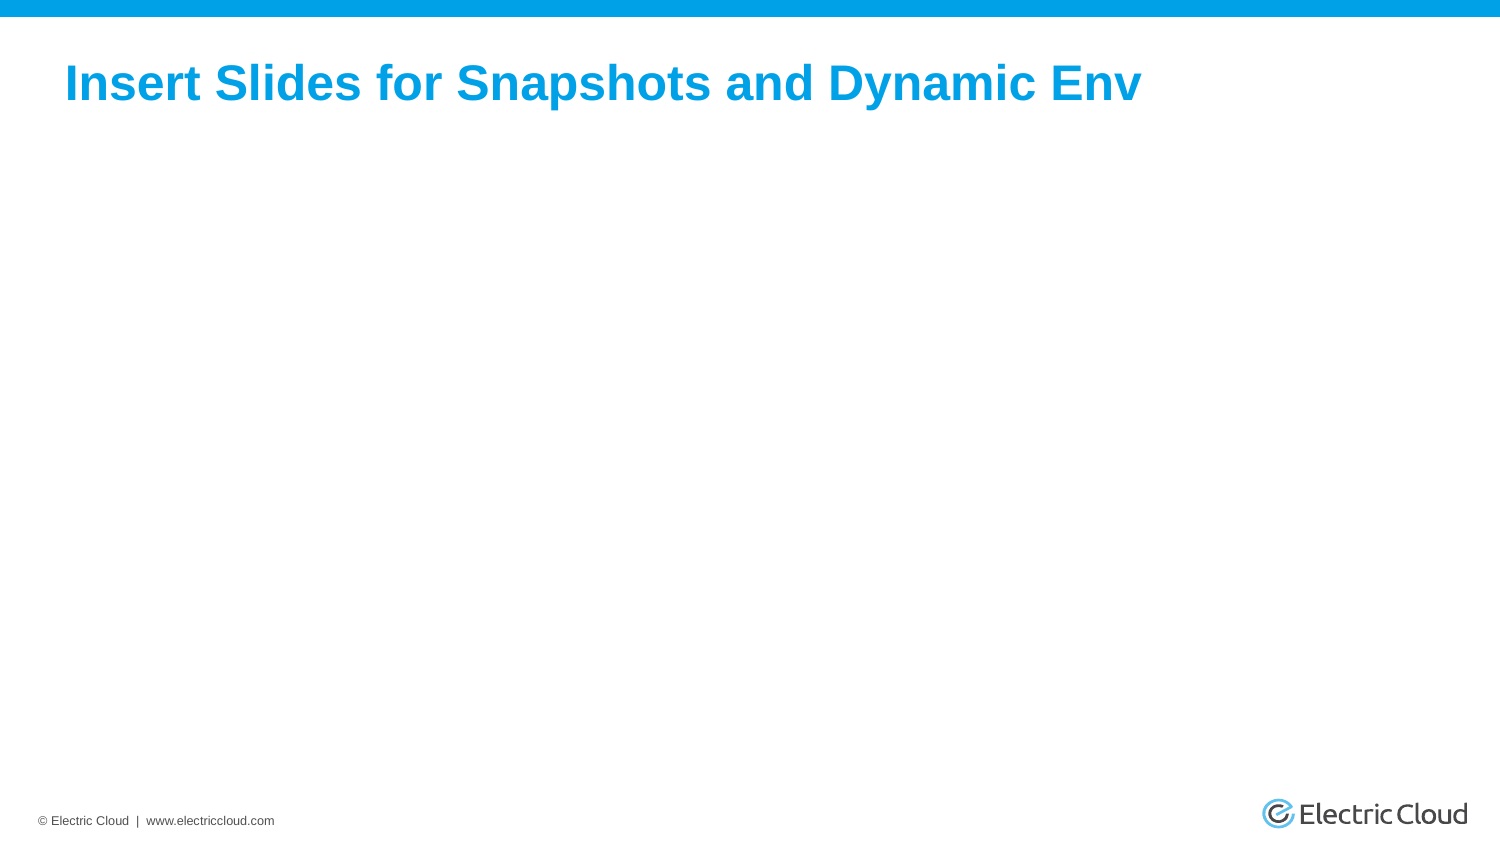

# Insert Slides for Snapshots and Dynamic Env